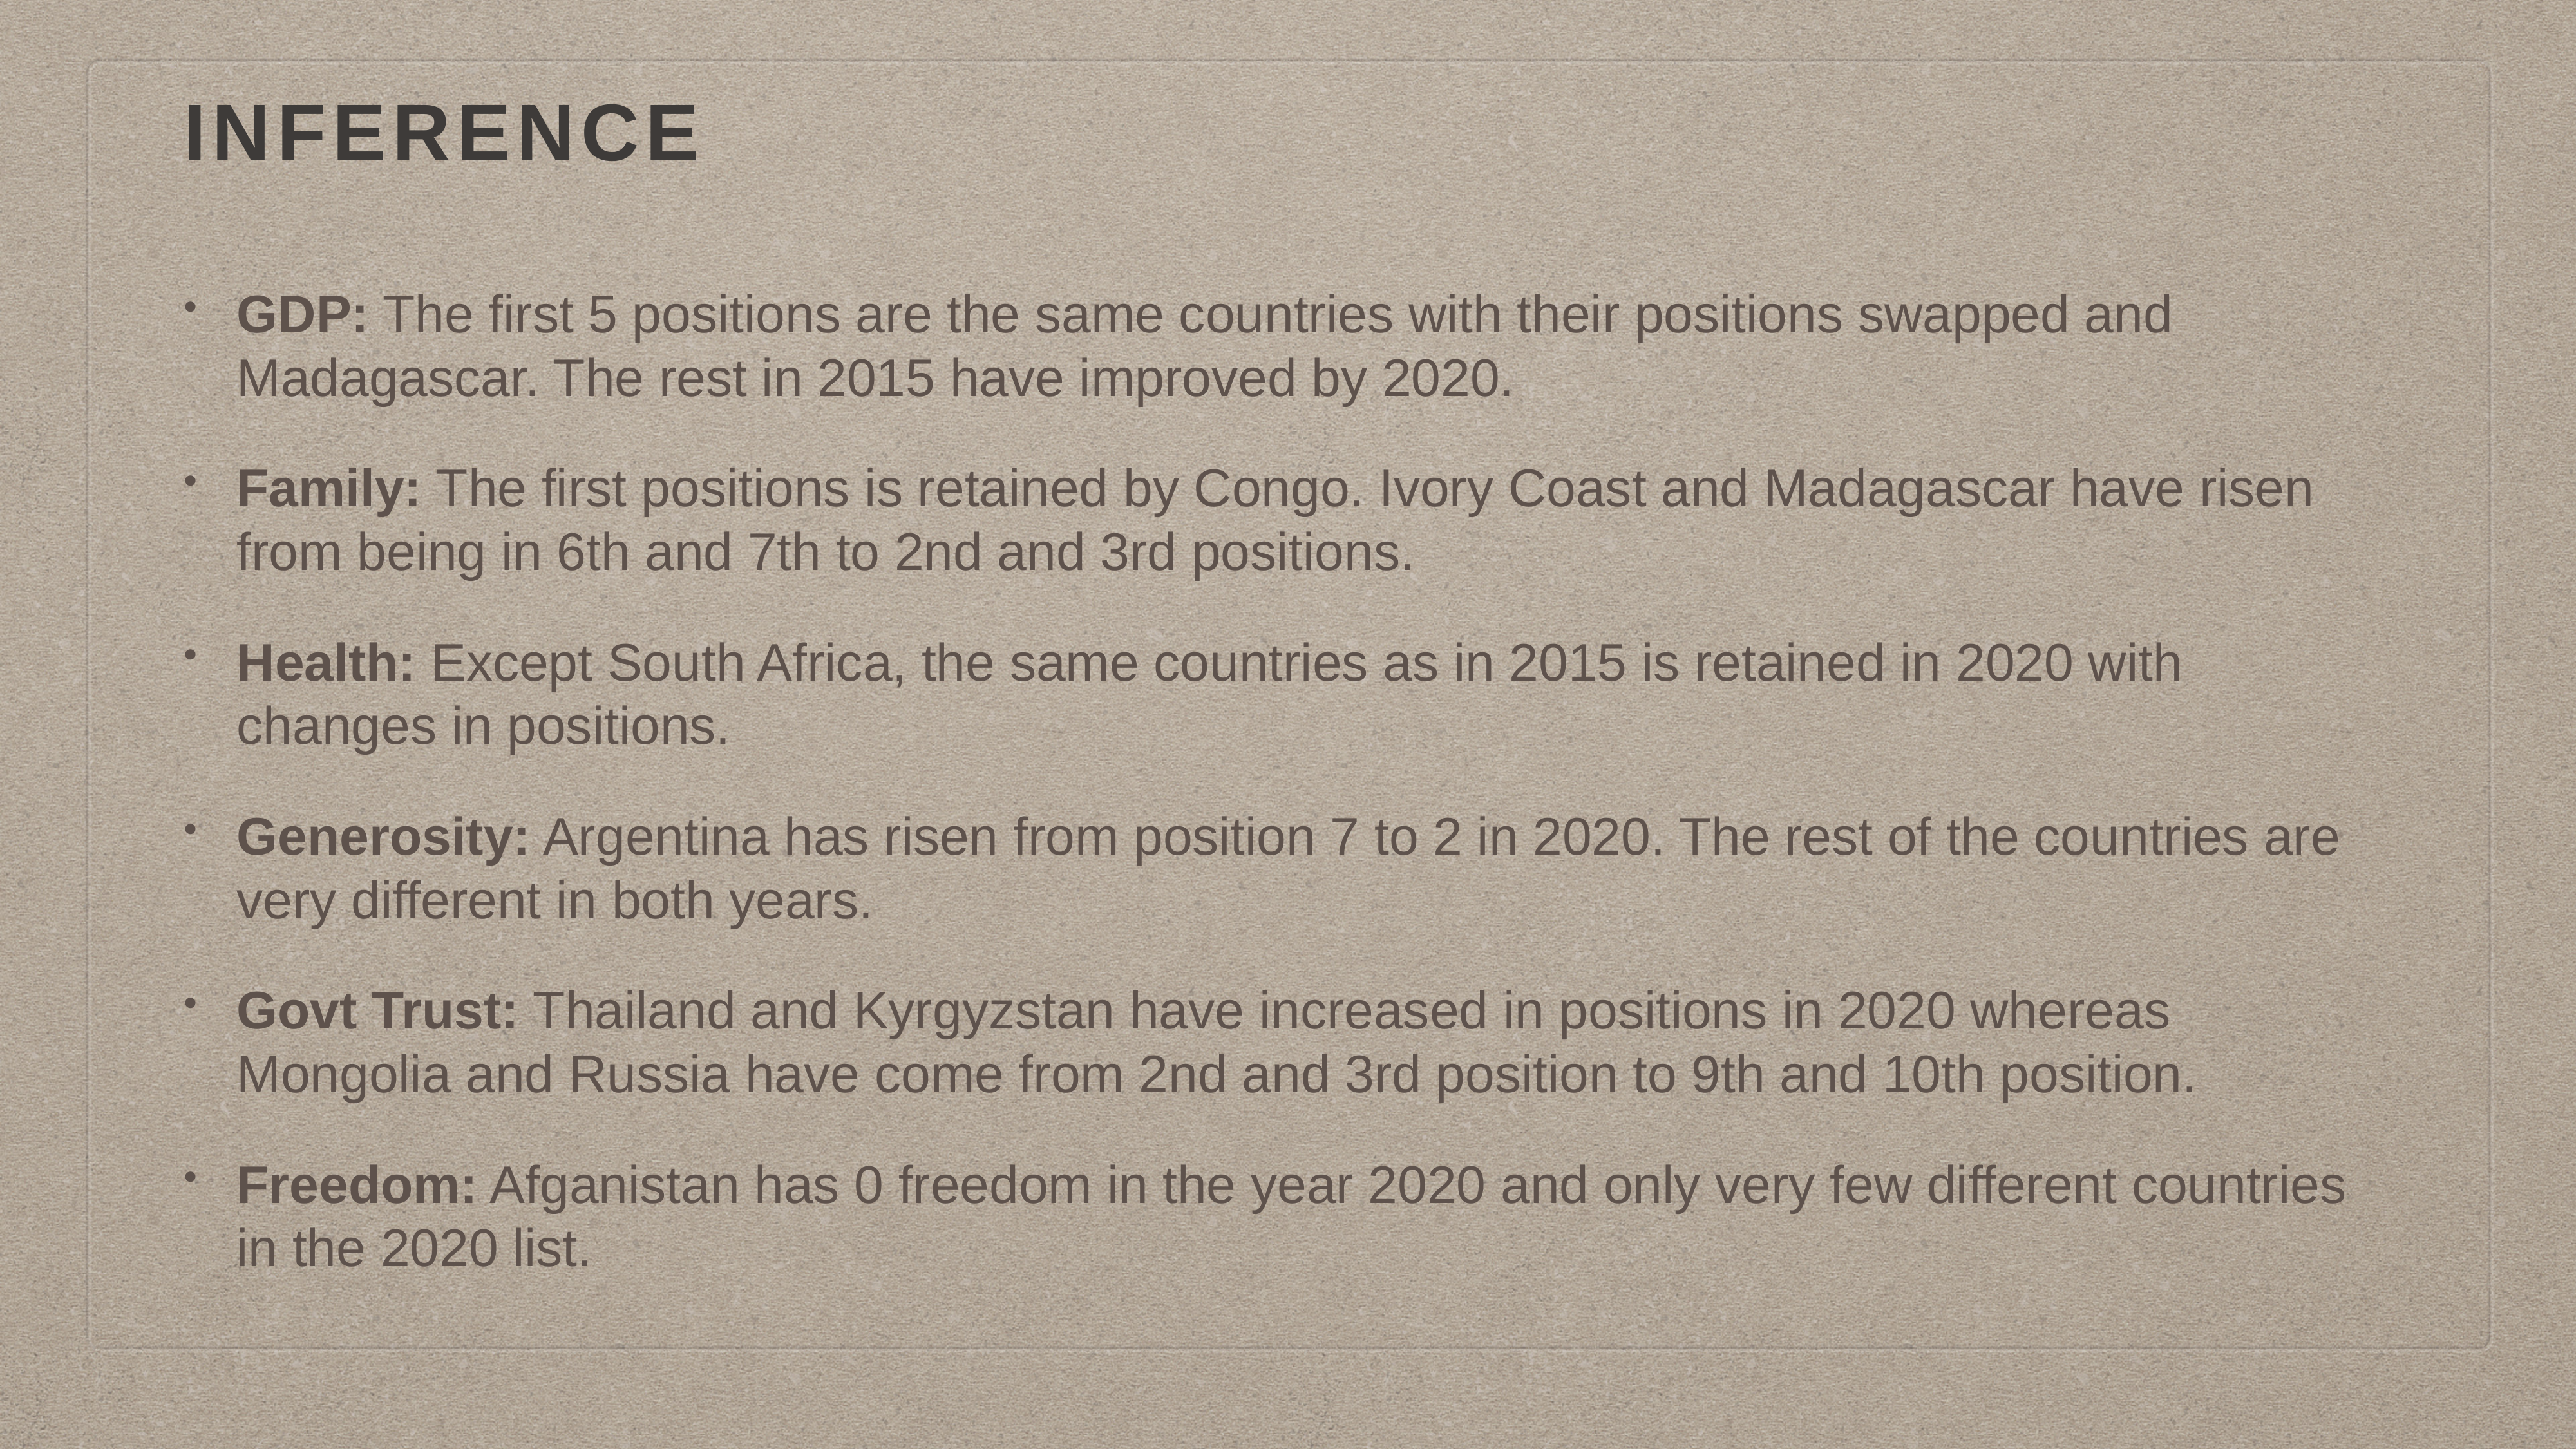

# Inference
GDP: The first 5 positions are the same countries with their positions swapped and Madagascar. The rest in 2015 have improved by 2020.
Family: The first positions is retained by Congo. Ivory Coast and Madagascar have risen from being in 6th and 7th to 2nd and 3rd positions.
Health: Except South Africa, the same countries as in 2015 is retained in 2020 with changes in positions.
Generosity: Argentina has risen from position 7 to 2 in 2020. The rest of the countries are very different in both years.
Govt Trust: Thailand and Kyrgyzstan have increased in positions in 2020 whereas Mongolia and Russia have come from 2nd and 3rd position to 9th and 10th position.
Freedom: Afganistan has 0 freedom in the year 2020 and only very few different countries in the 2020 list.